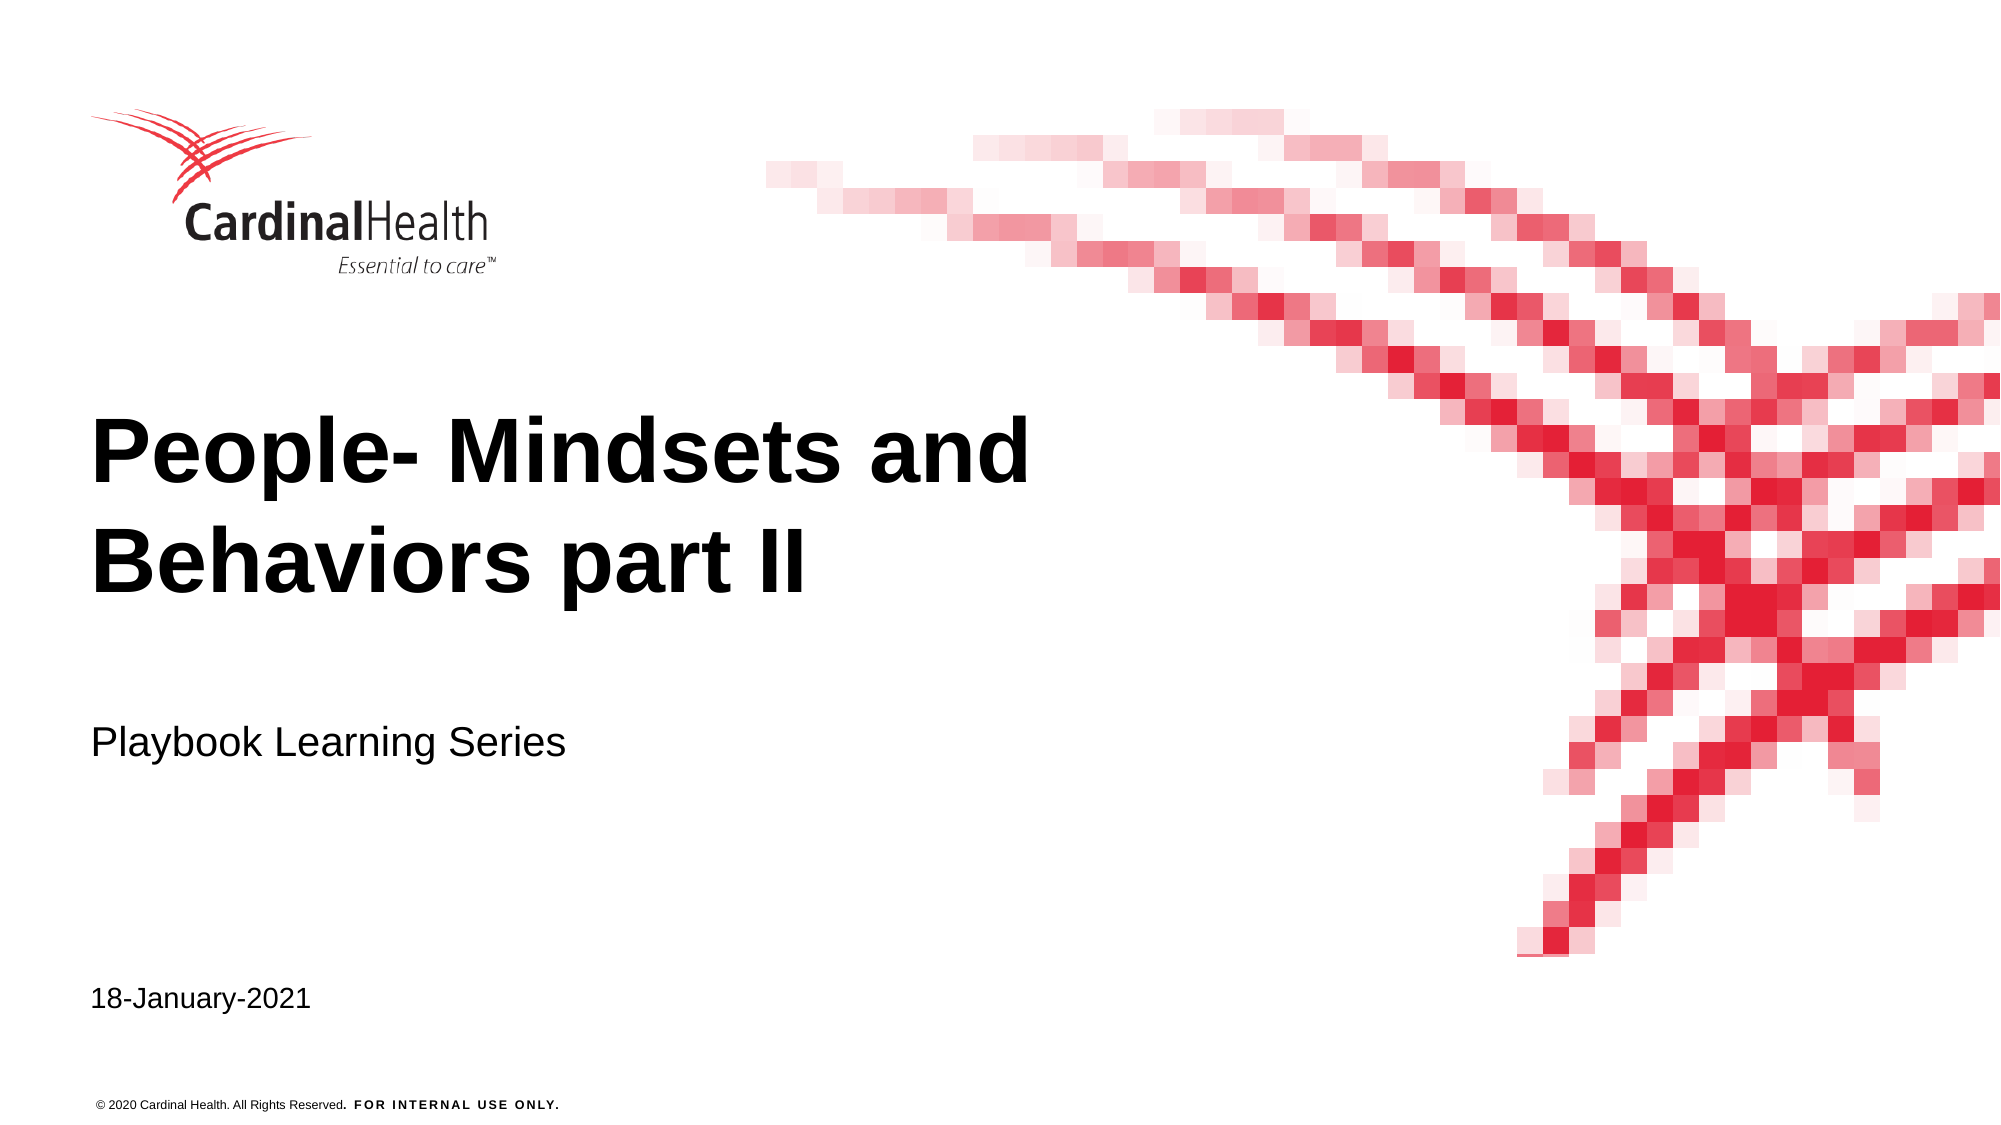

# People- Mindsets and Behaviors part II
Playbook Learning Series
18-January-2021